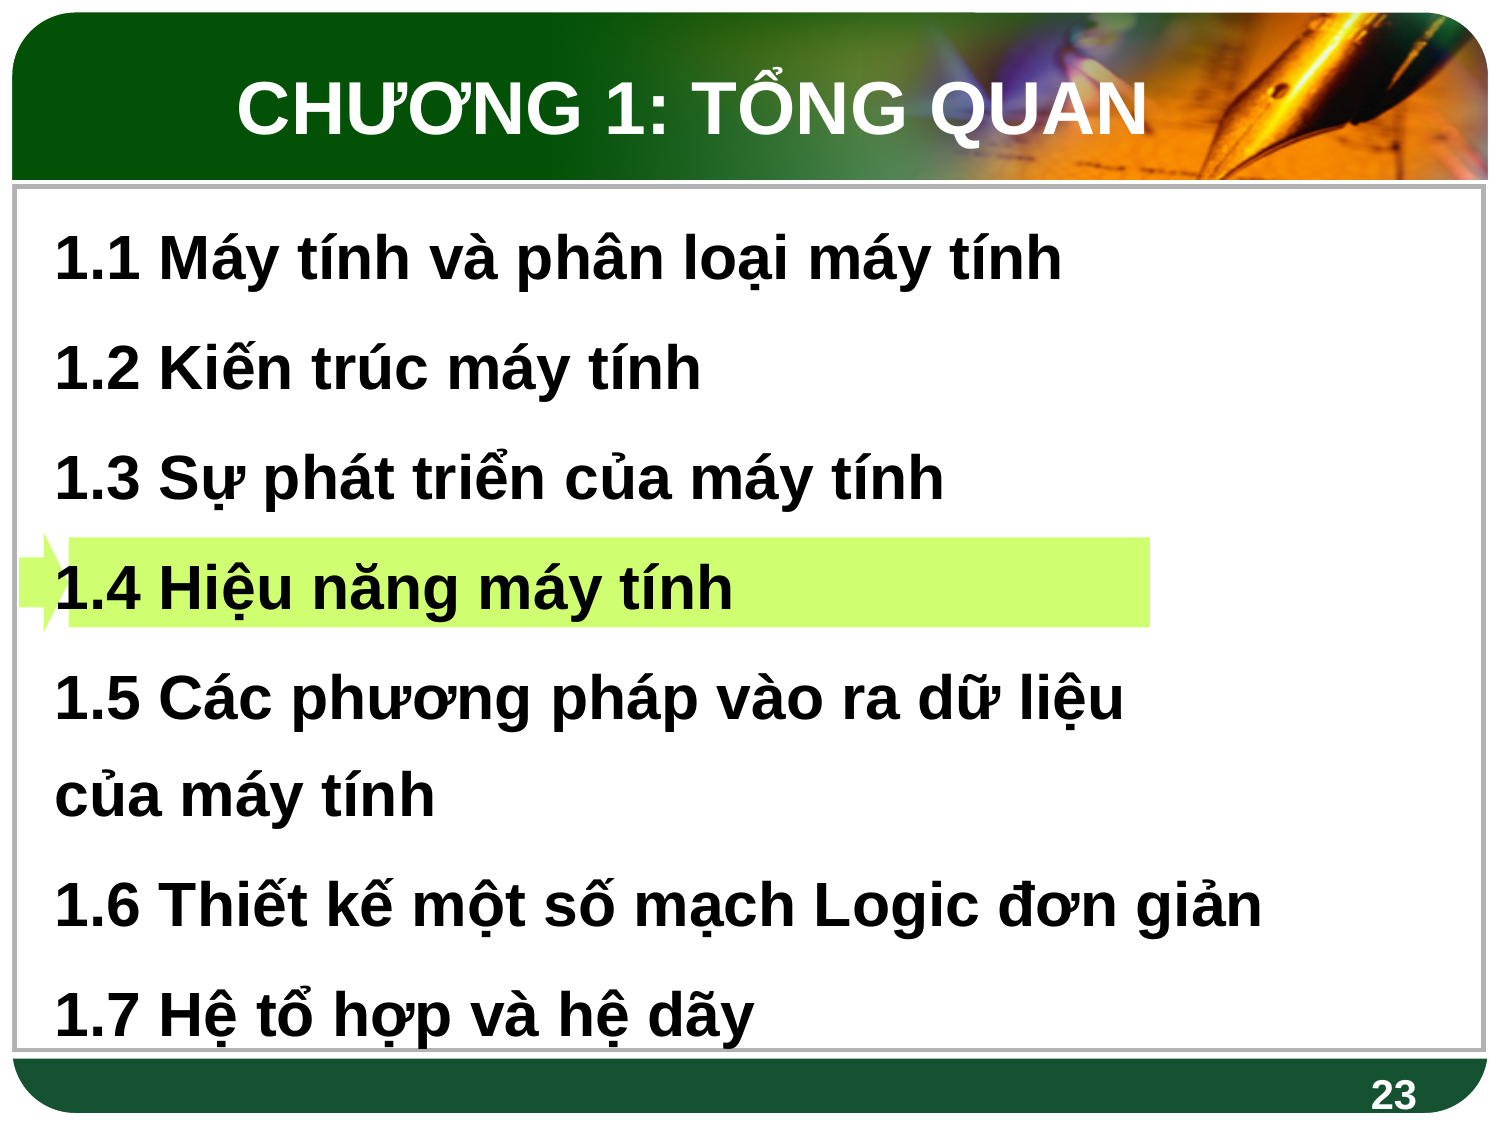

CHƯƠNG 1: TỔNG QUAN
1.1 Máy tính và phân loại máy tính
1.2 Kiến trúc máy tính
1.3 Sự phát triển của máy tính
1.4 Hiệu năng máy tính
1.5 Các phương pháp vào ra dữ liệu	       của máy tính
1.6 Thiết kế một số mạch Logic đơn giản
1.7 Hệ tổ hợp và hệ dãy